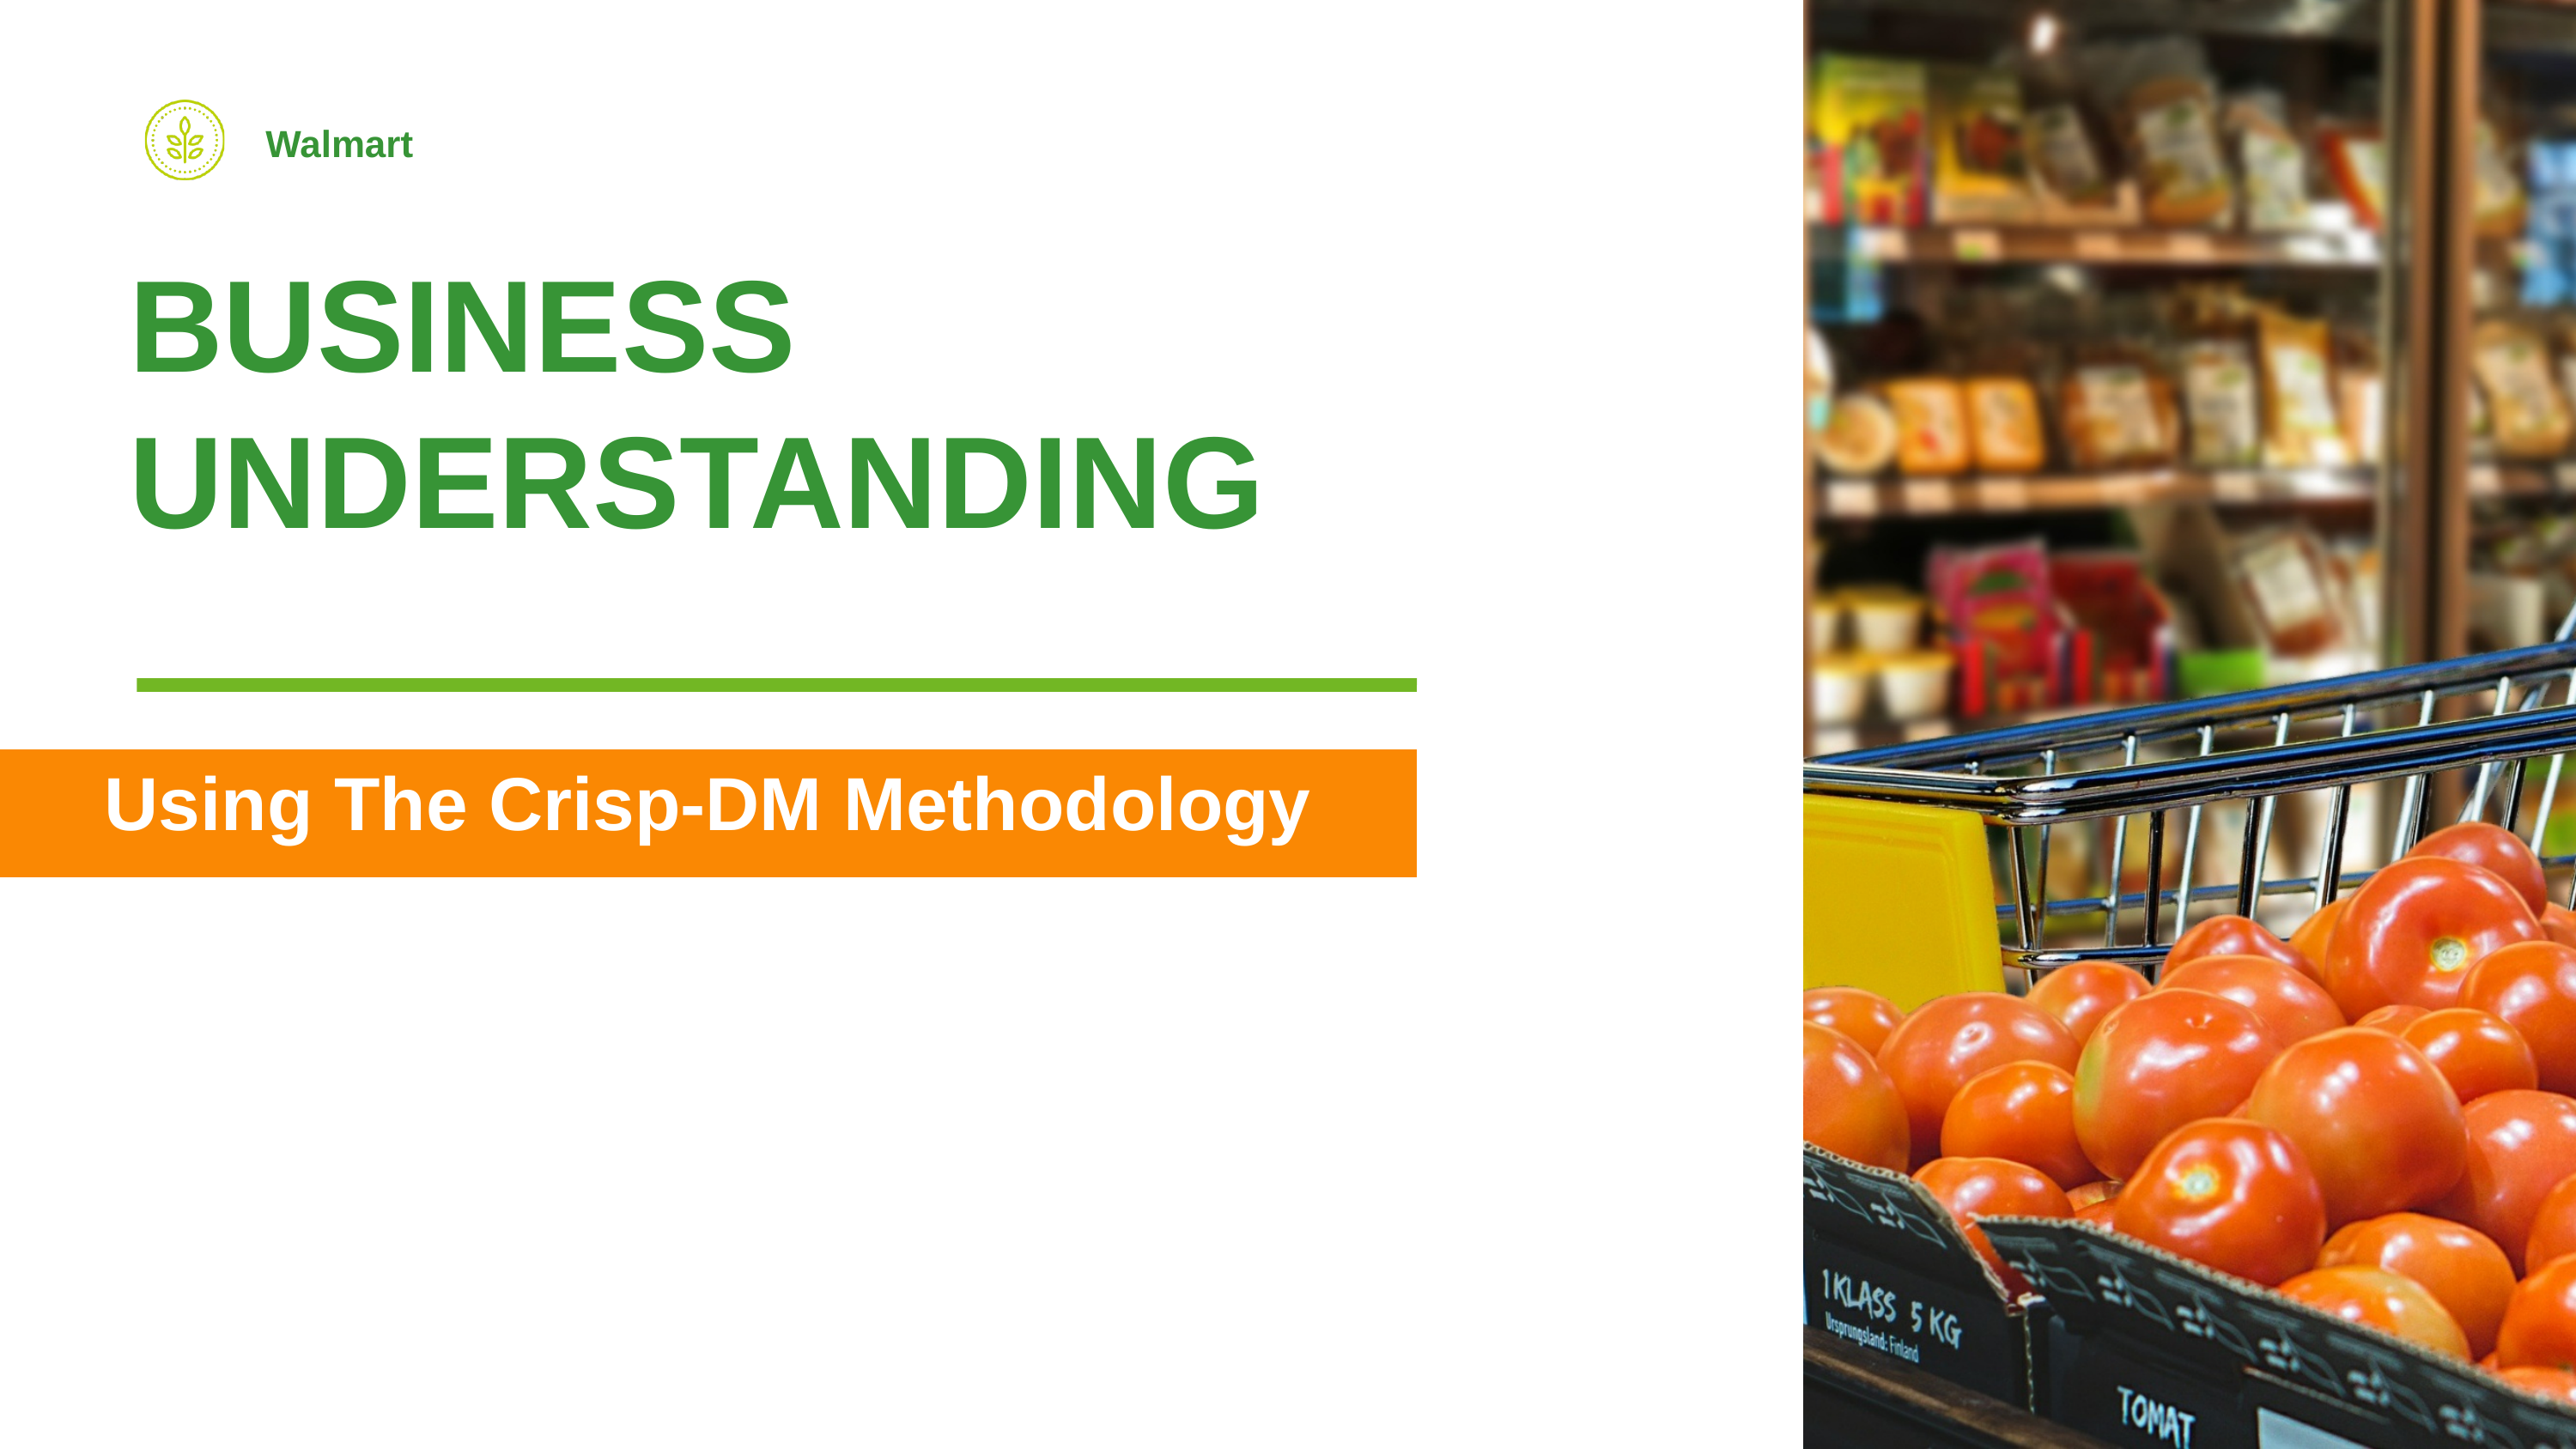

Walmart
BUSINESS UNDERSTANDING

Using The Crisp-DM Methodology